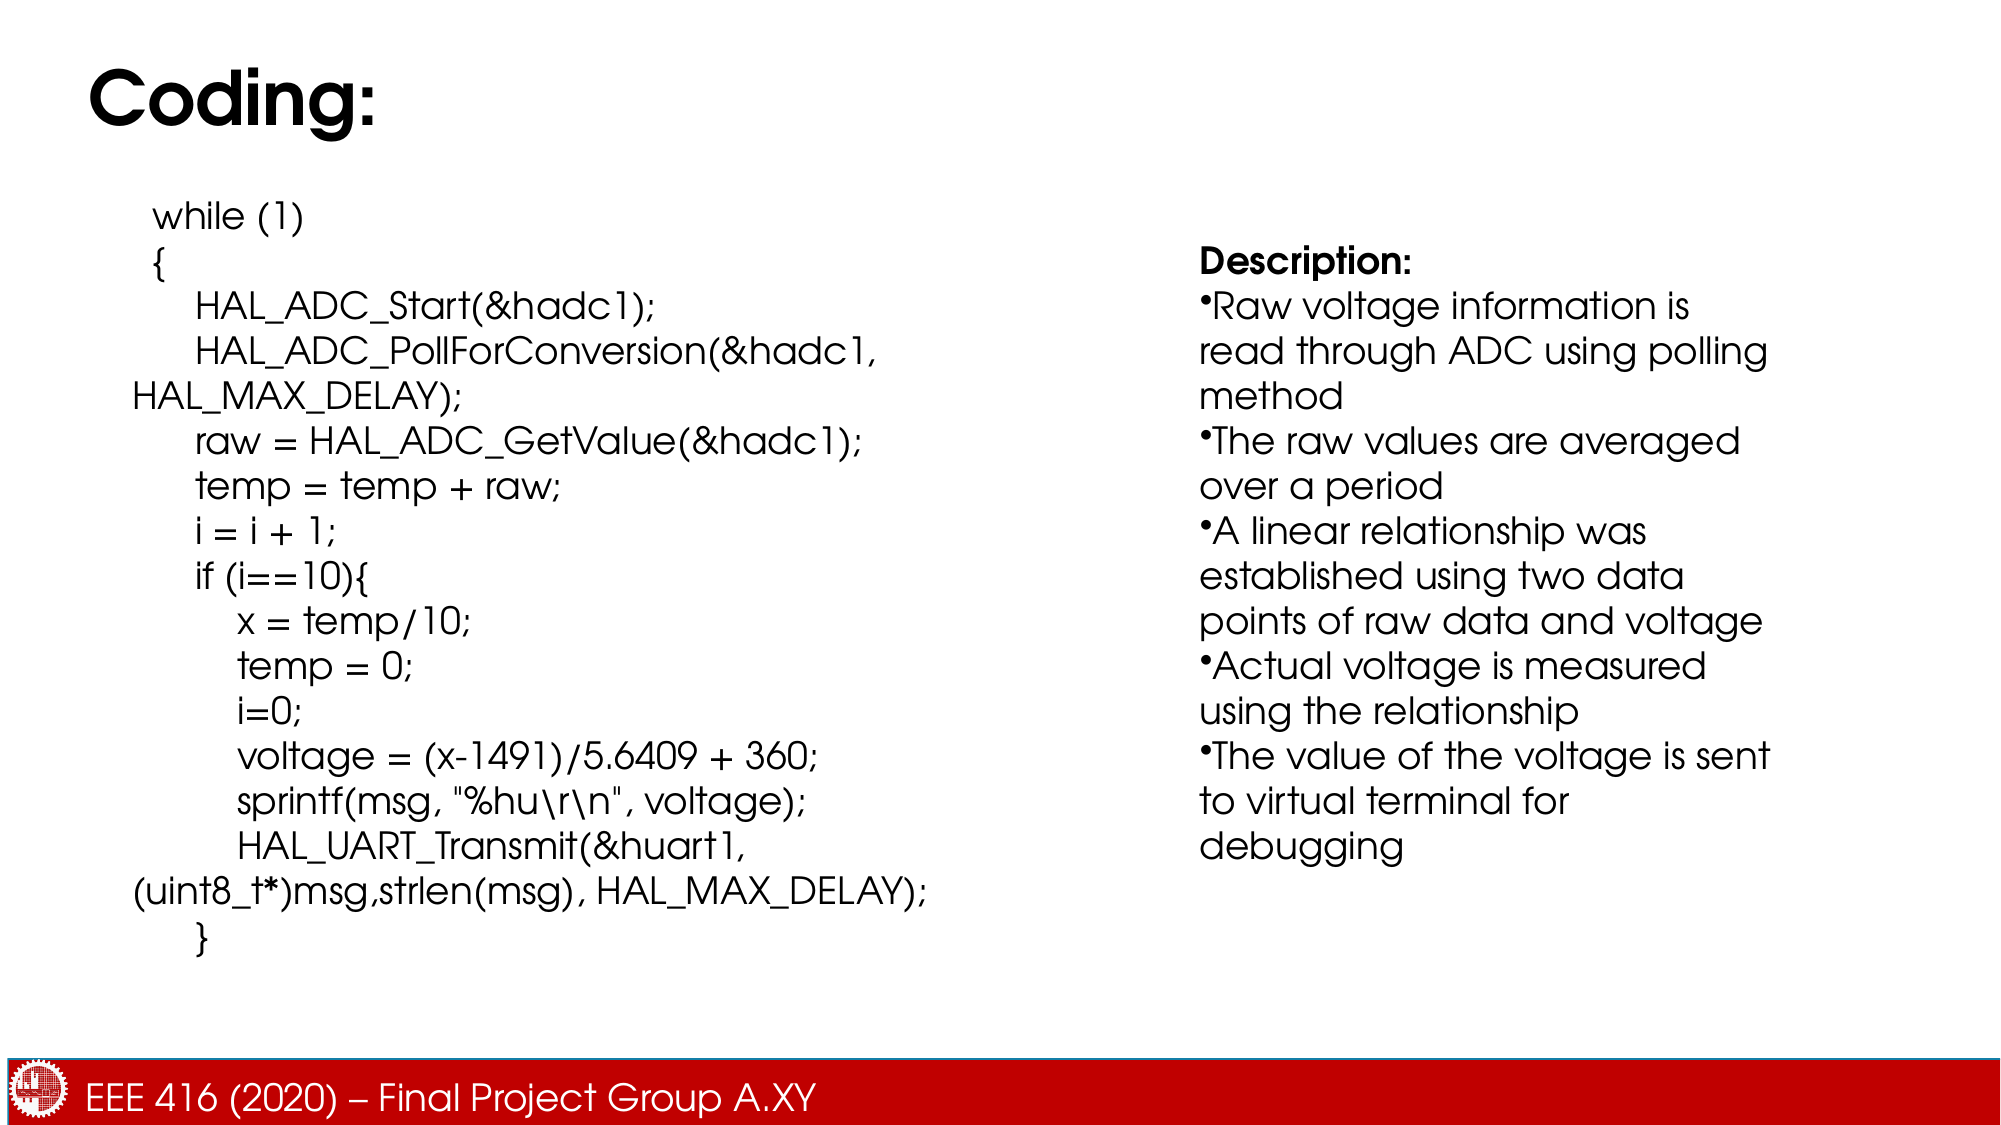

Coding:
  while (1)​
  {​
      HAL_ADC_Start(&hadc1);​
      HAL_ADC_PollForConversion(&hadc1, HAL_MAX_DELAY);​
      raw = HAL_ADC_GetValue(&hadc1);​
      temp = temp + raw;​
      i = i + 1;​
      if (i==10){​
          x = temp/10;​
          temp = 0;​
          i=0;​
          voltage = (x-1491)/5.6409 + 360;​
          sprintf(msg, "%hu\r\n", voltage);​
          HAL_UART_Transmit(&huart1, (uint8_t*)msg,strlen(msg), HAL_MAX_DELAY);​
      }​
​
Description:
Raw voltage information is read through ADC using polling method​
The raw values are averaged over a period​
A linear relationship was established using two data points of raw data and voltage​
Actual voltage is measured using the relationship​
The value of the voltage is sent to virtual terminal for debugging​
EEE 416 (2020) – Final Project Group A.XY